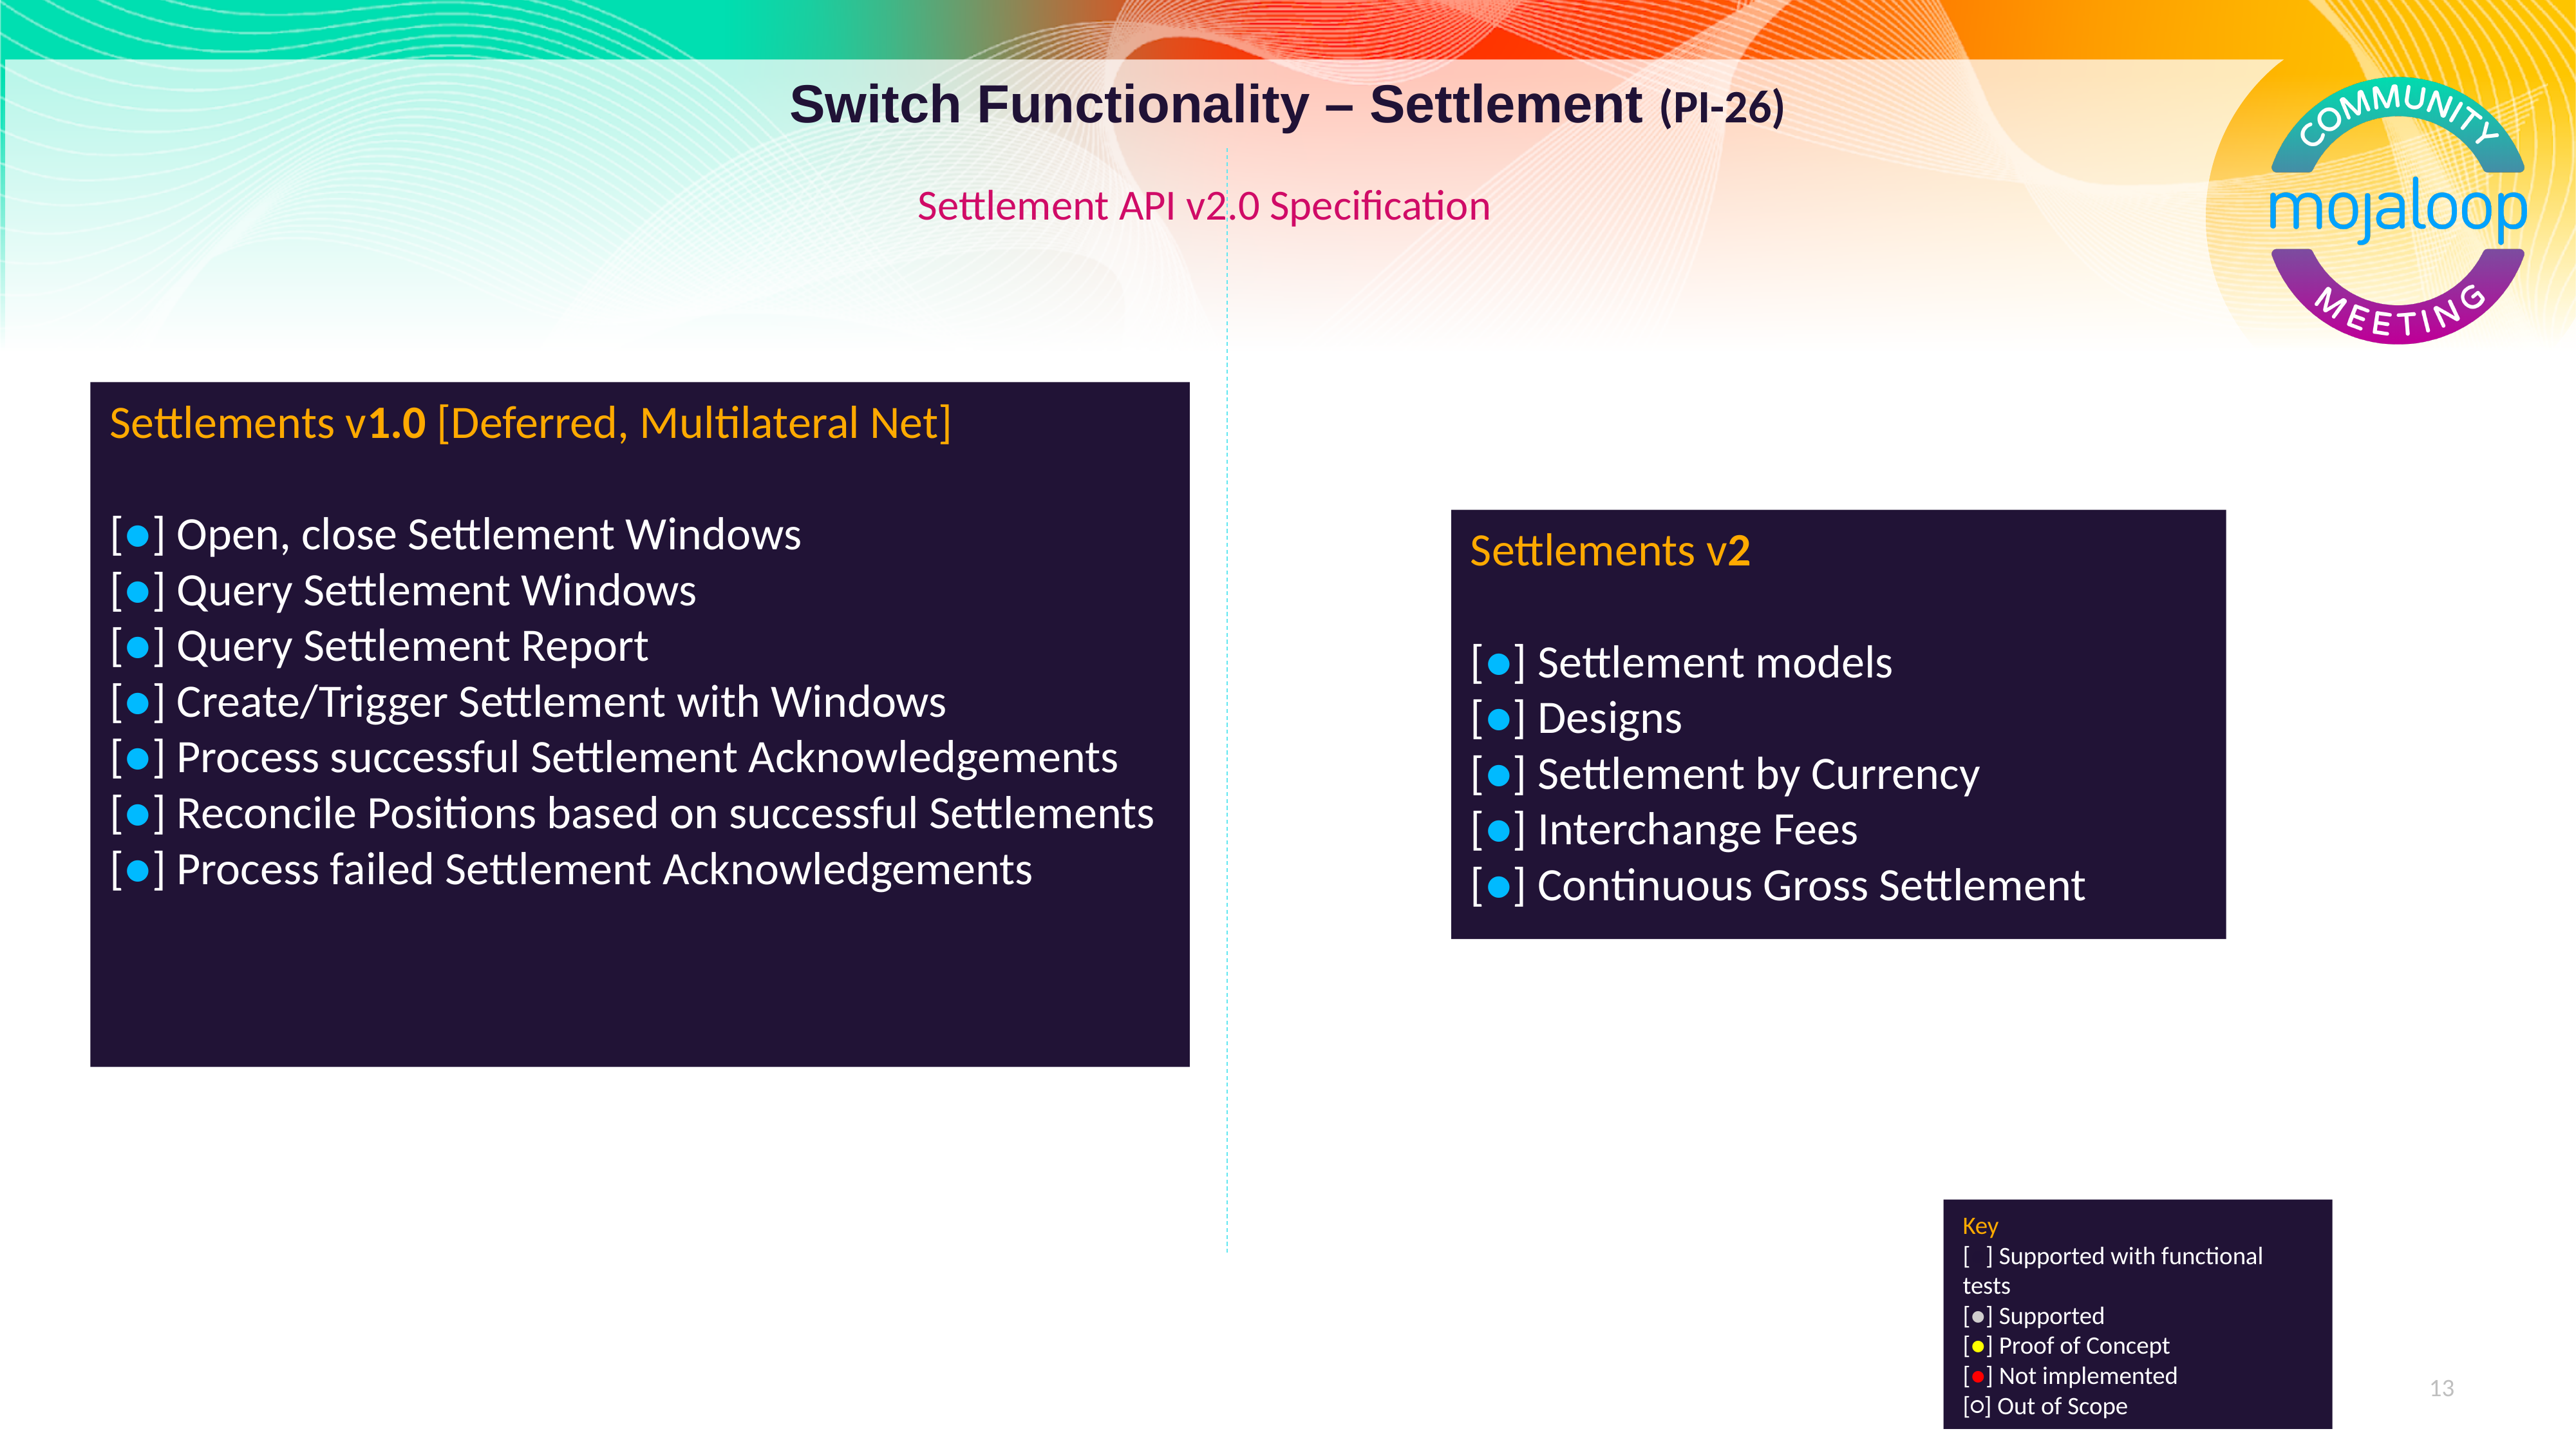

# Switch Functionality – Settlement (PI-26)
Settlement API v2.0 Specification
Settlements v1.0 [Deferred, Multilateral Net]

[●] Open, close Settlement Windows
[●] Query Settlement Windows
[●] Query Settlement Report
[●] Create/Trigger Settlement with Windows
[●] Process successful Settlement Acknowledgements
[●] Reconcile Positions based on successful Settlements
[●] Process failed Settlement Acknowledgements

Settlements v2

[●] Settlement models
[●] Designs
[●] Settlement by Currency
[●] Interchange Fees
[●] Continuous Gross Settlement
Key
[●] Supported with functional tests
[●] Supported
[●] Proof of Concept
[●] Not implemented
[○] Out of Scope
13